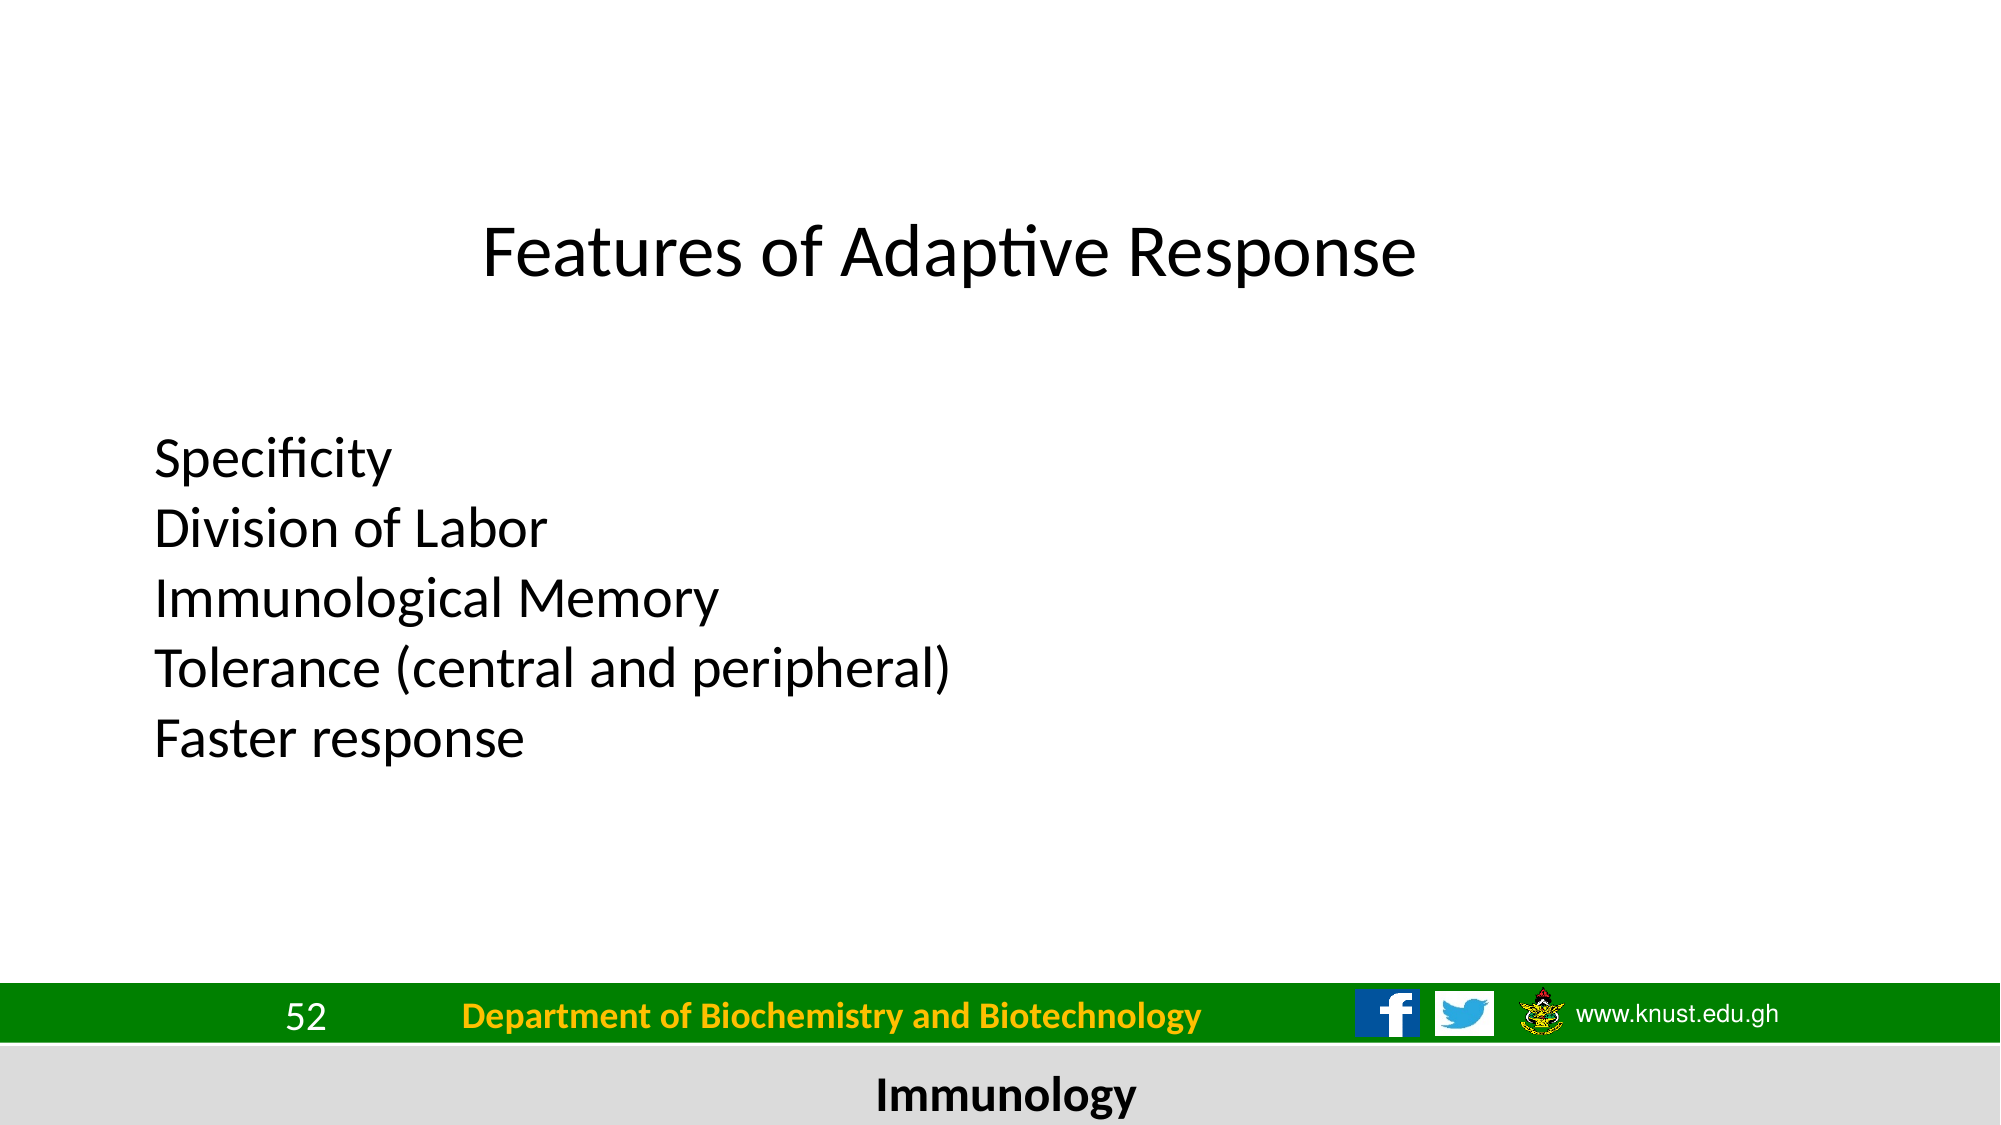

# Features of Adaptive Response

Specificity
Division of Labor
Immunological Memory
Tolerance (central and peripheral)
Faster response

Department of Biochemistry and Biotechnology
52
Immunology